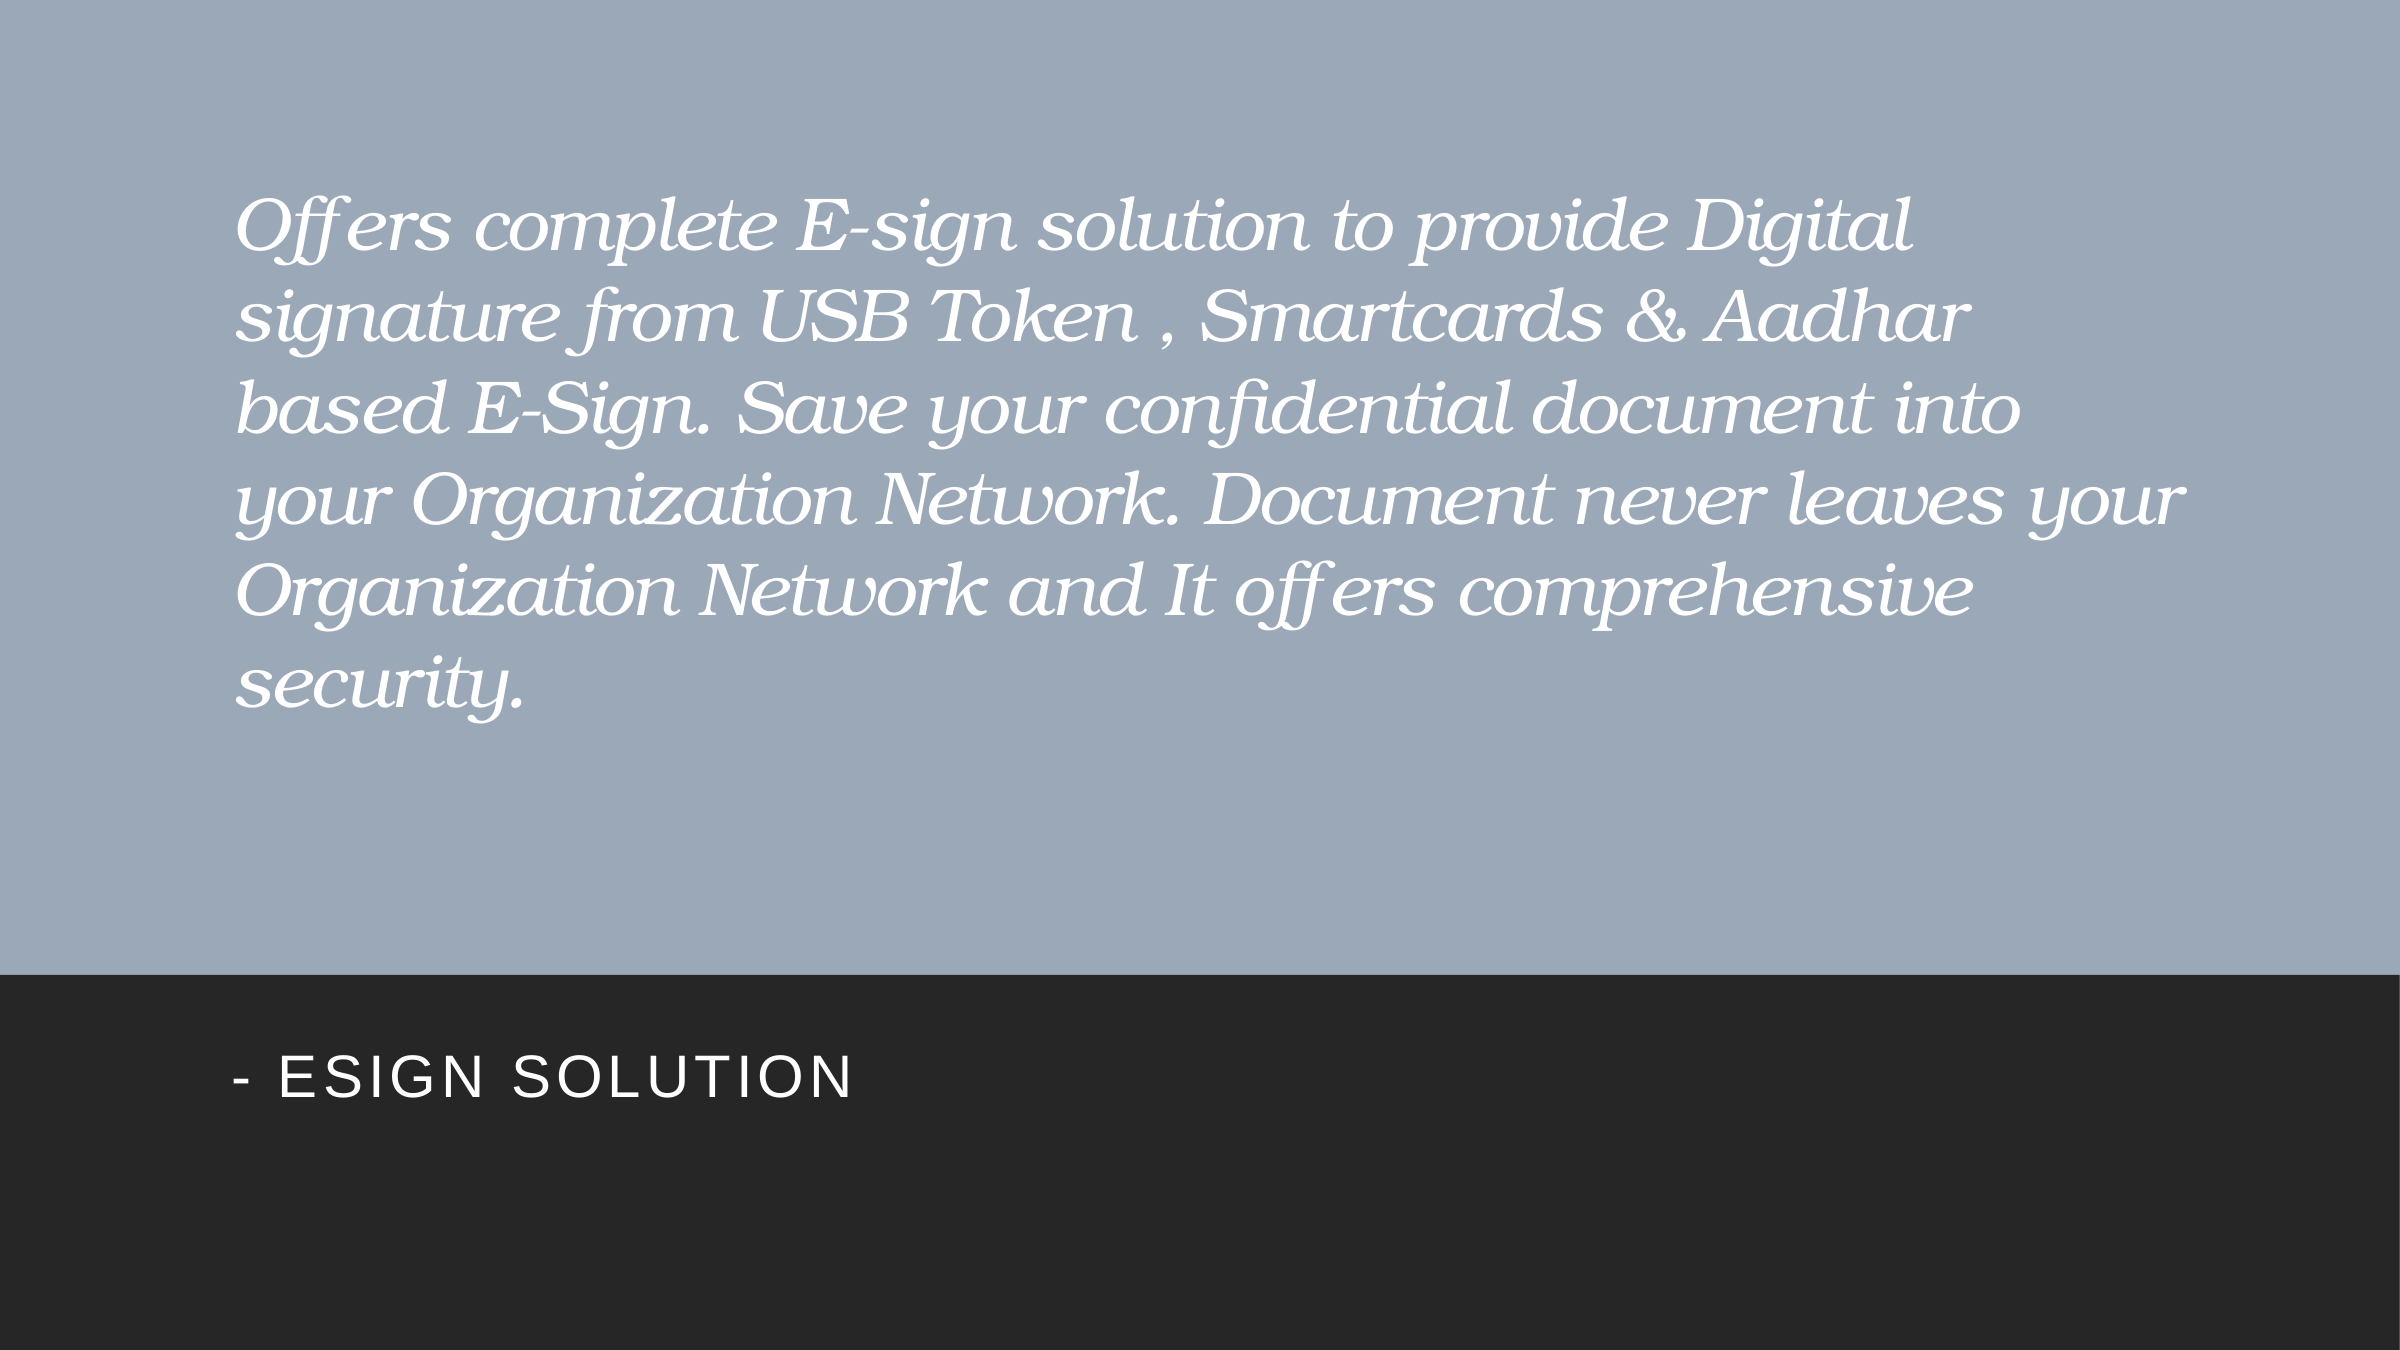

# Offers complete E-sign solution to provide Digital signature from USB Token , Smartcards & Aadhar based E-Sign. Save your confidential document into your Organization Network. Document never leaves your Organization Network and It offers comprehensive security.

- ESIGN Solution